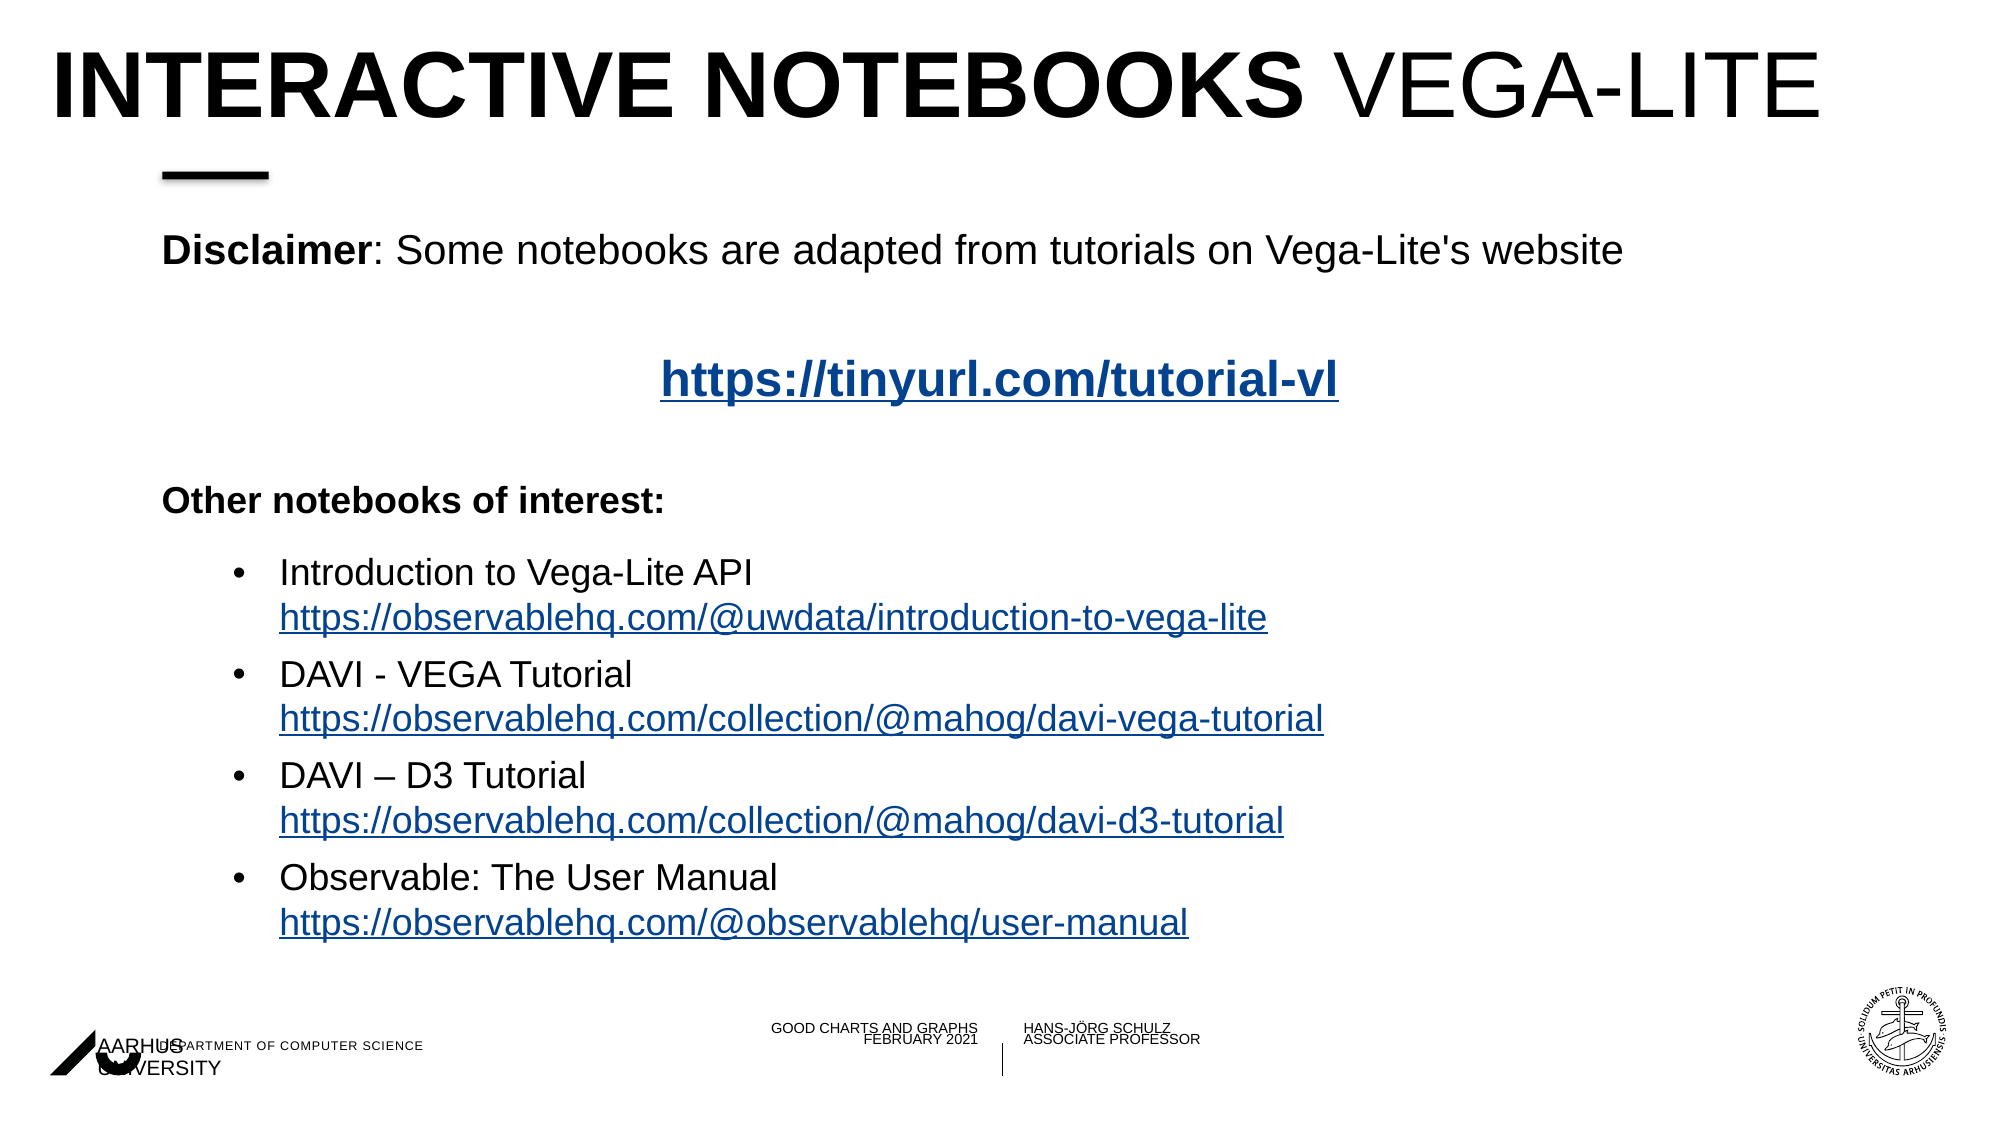

# Interactive notebooks vega-lite
Disclaimer: Some notebooks are adapted from tutorials on Vega-Lite's website

https://tinyurl.com/tutorial-vl

Other notebooks of interest:

Introduction to Vega-Lite API
https://observablehq.com/@uwdata/introduction-to-vega-lite
DAVI - VEGA Tutorial
https://observablehq.com/collection/@mahog/davi-vega-tutorial
DAVI – D3 Tutorial
https://observablehq.com/collection/@mahog/davi-d3-tutorial
Observable: The User Manual
https://observablehq.com/@observablehq/user-manual

02/02/202104/10/2019